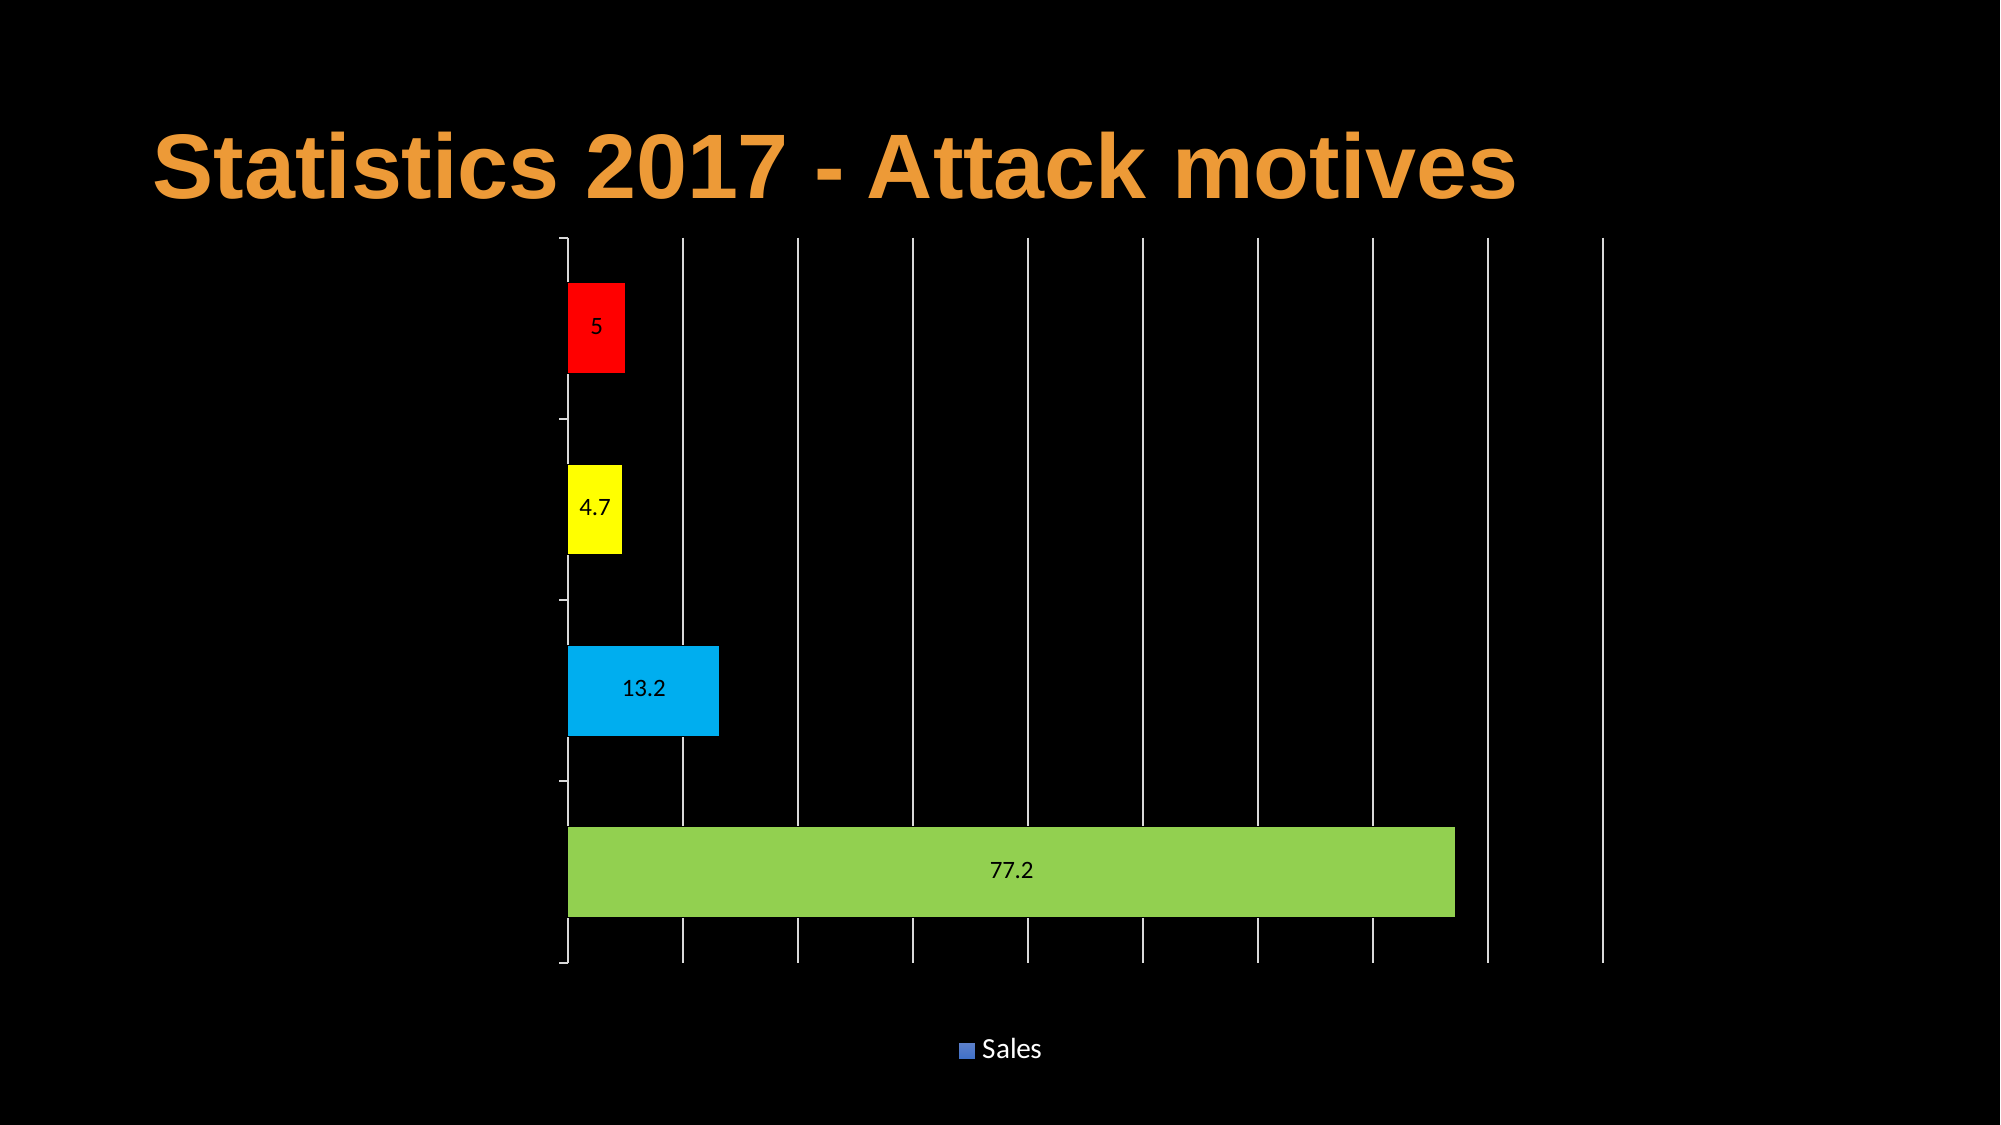

# Statistics 2017 - Attack motives

### Chart

| Category | Sales |
|---|---|
| Cyber Crime | 77.2 |
| Cyber Espionage | 13.2 |
| Cyber Warfare | 4.7 |
| Hacktivism | 5.0 |